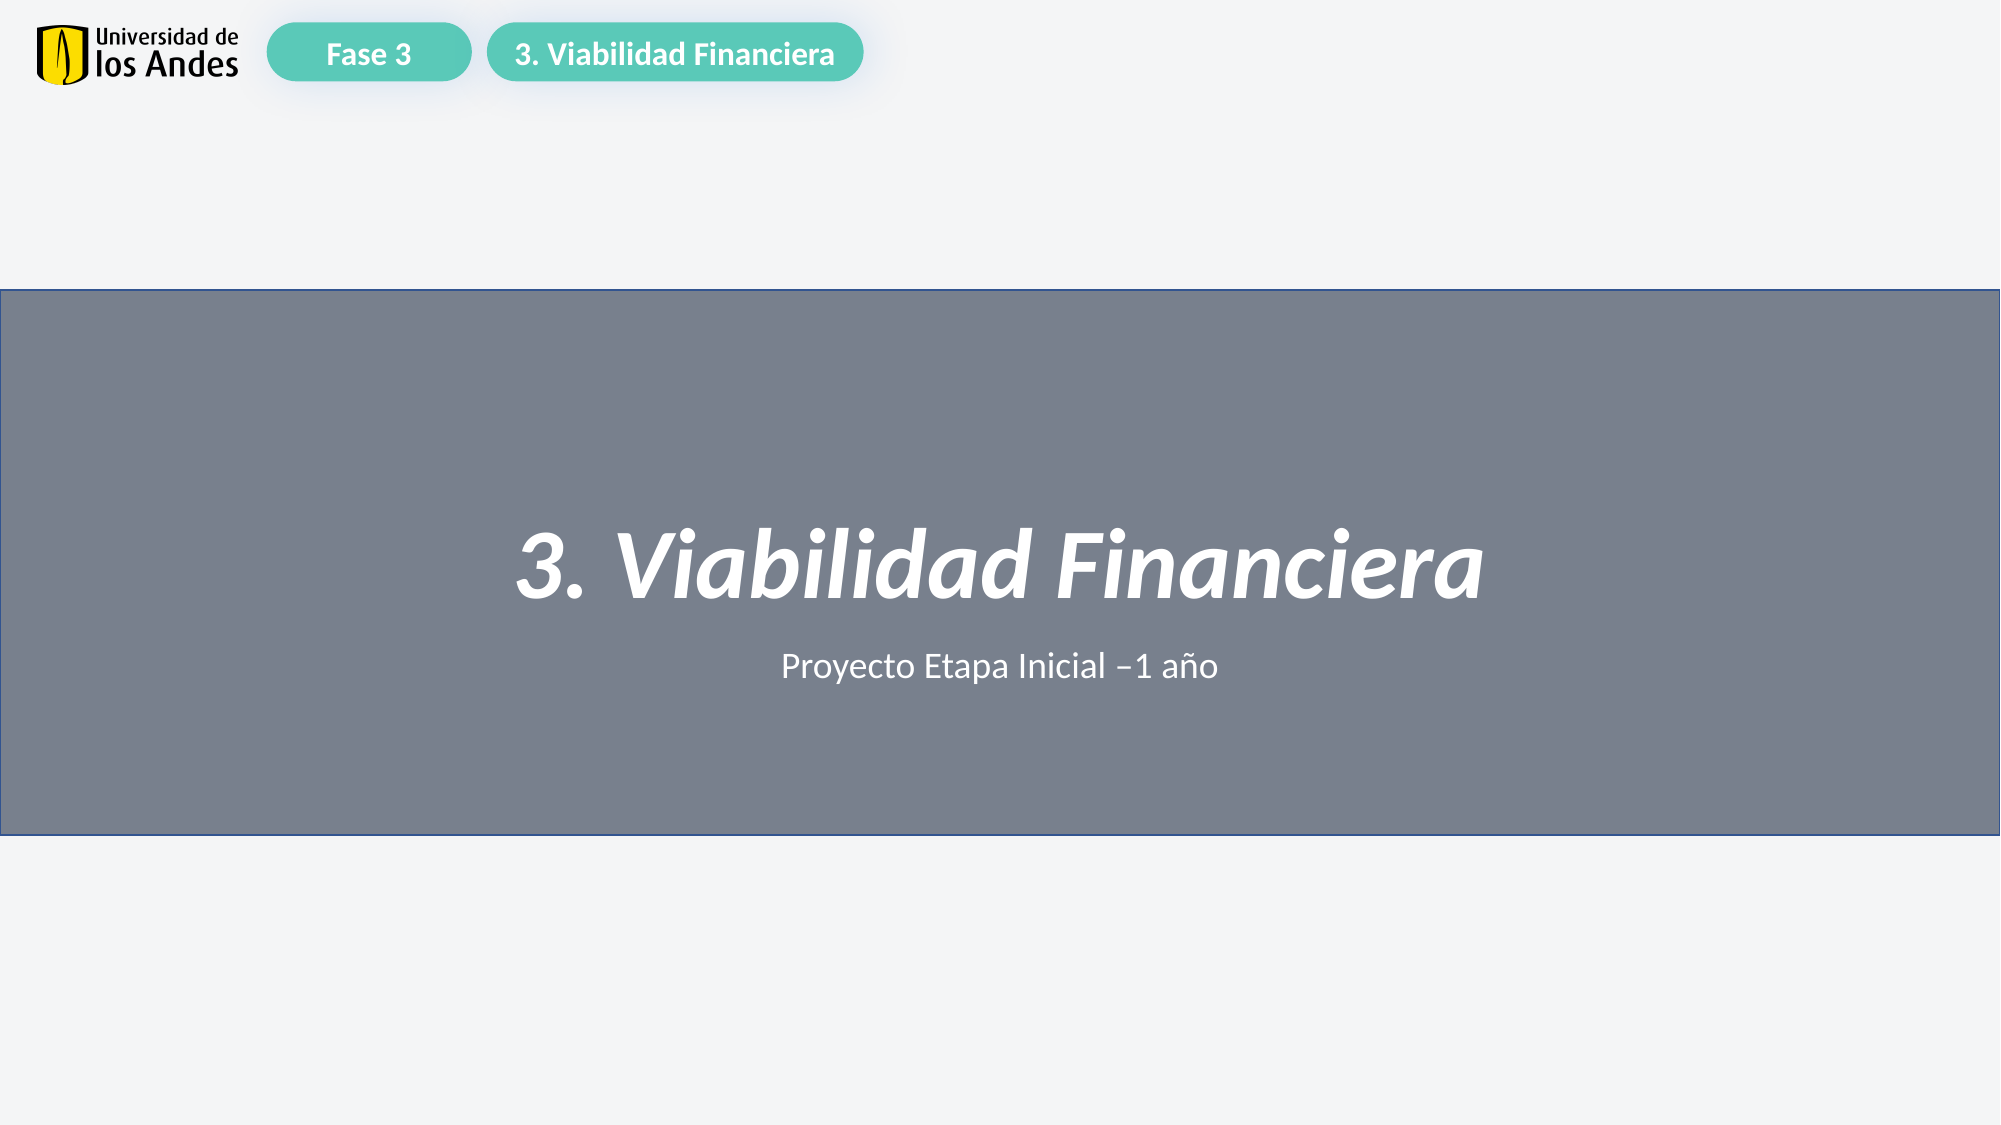

Fase 3
3. Viabilidad Financiera
3. Viabilidad Financiera
Proyecto Etapa Inicial –1 año